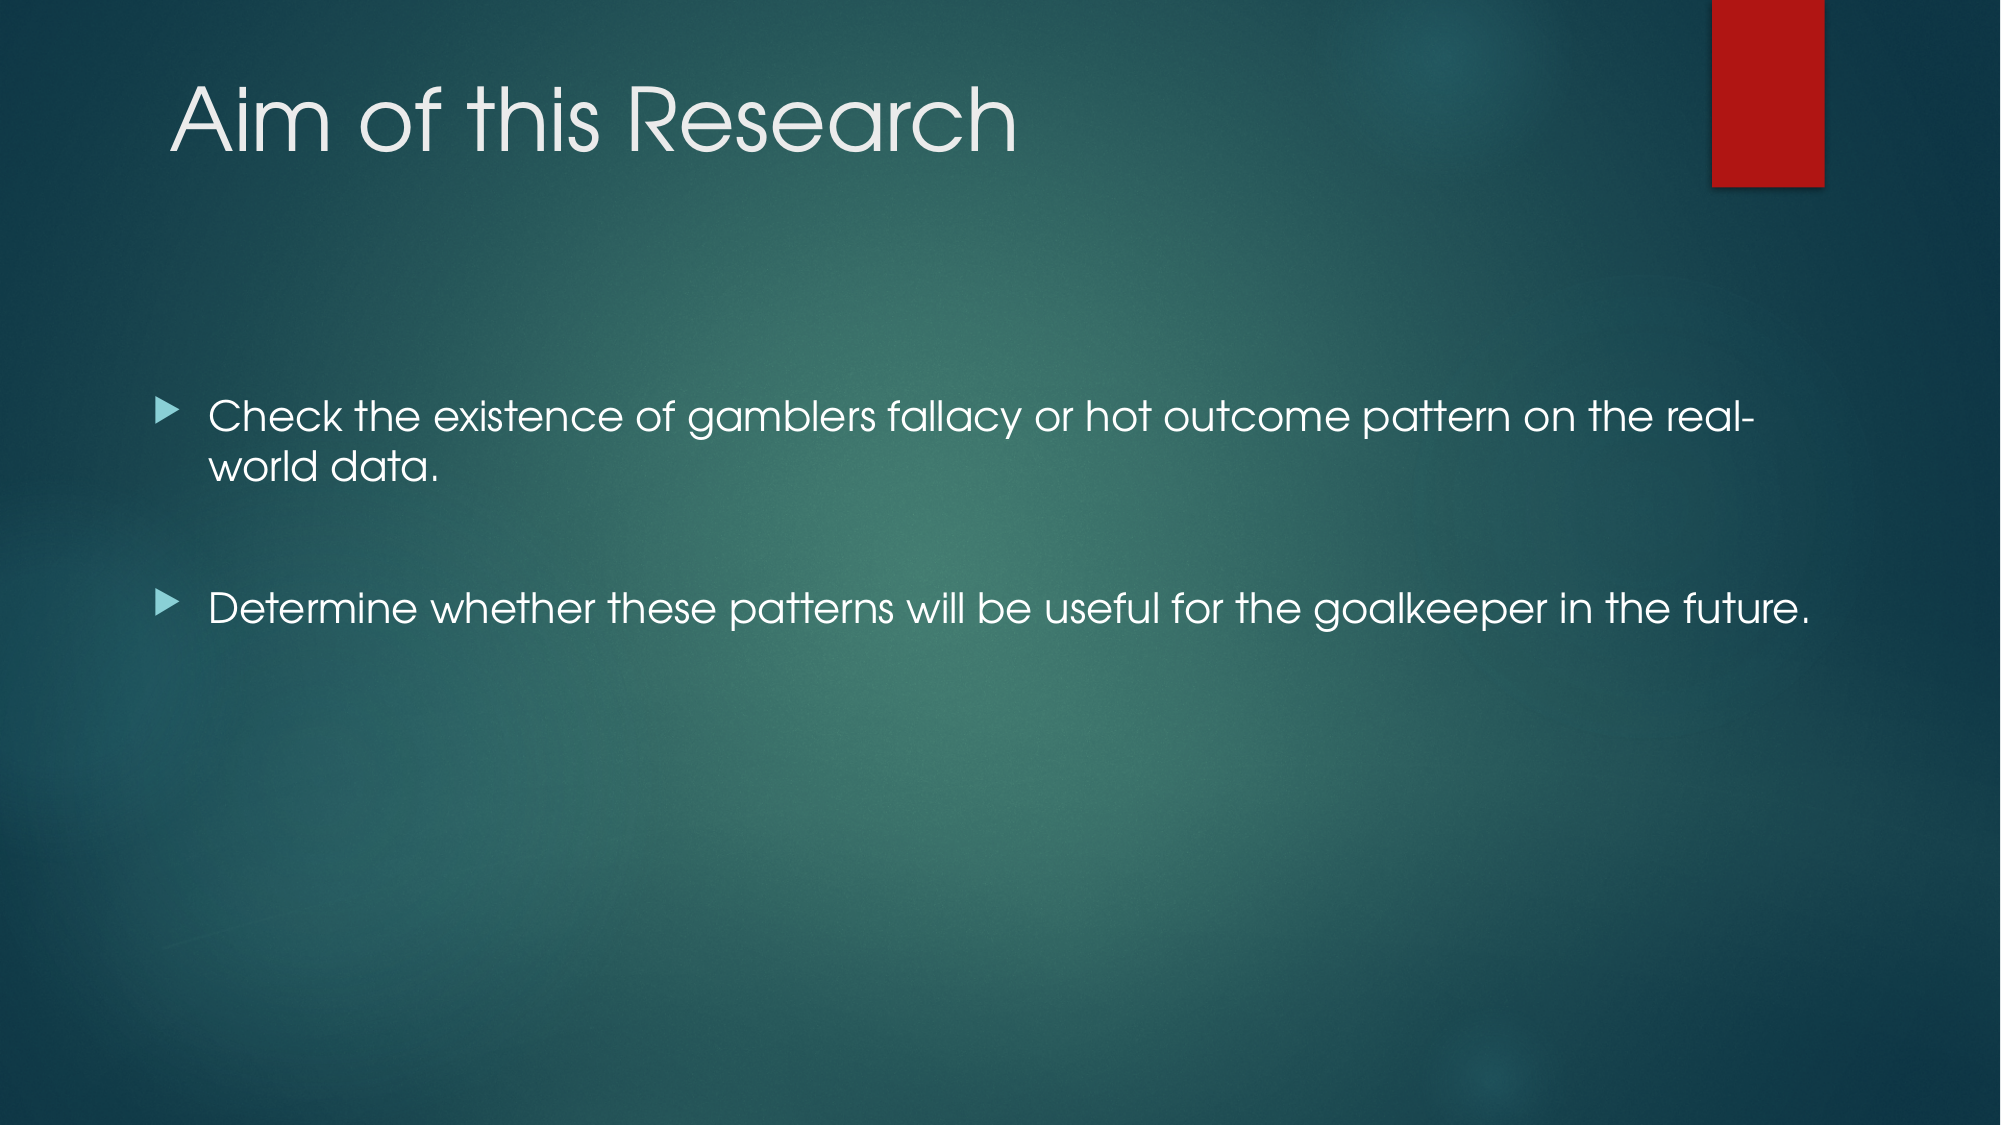

# Aim of this Research
Check the existence of gamblers fallacy or hot outcome pattern on the real-world data.

Determine whether these patterns will be useful for the goalkeeper in the future.